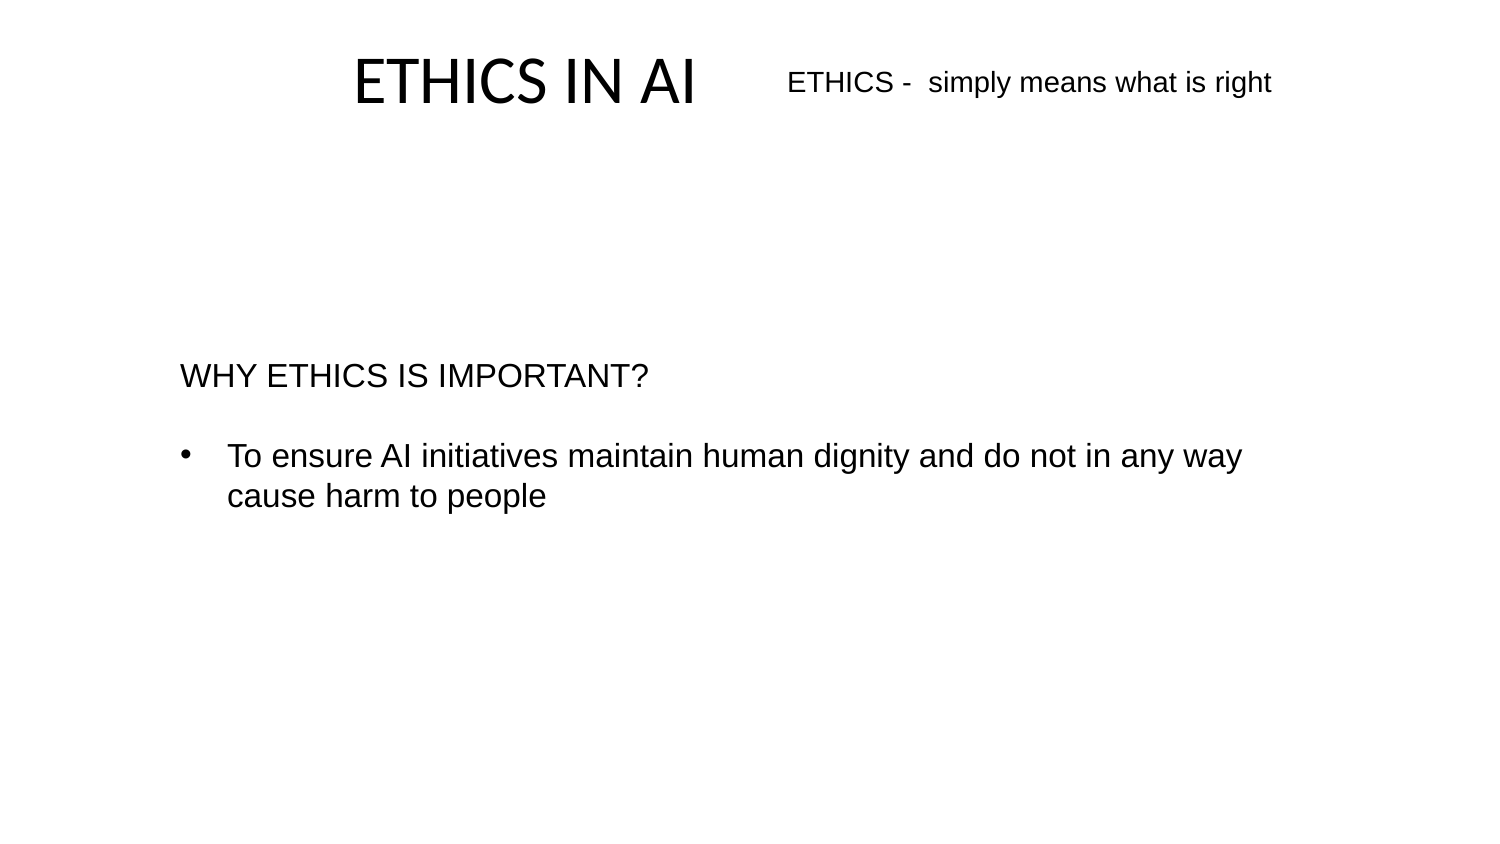

# ETHICS IN AI
ETHICS -  simply means what is right
WHY ETHICS IS IMPORTANT?

To ensure AI initiatives maintain human dignity and do not in any way cause harm to people